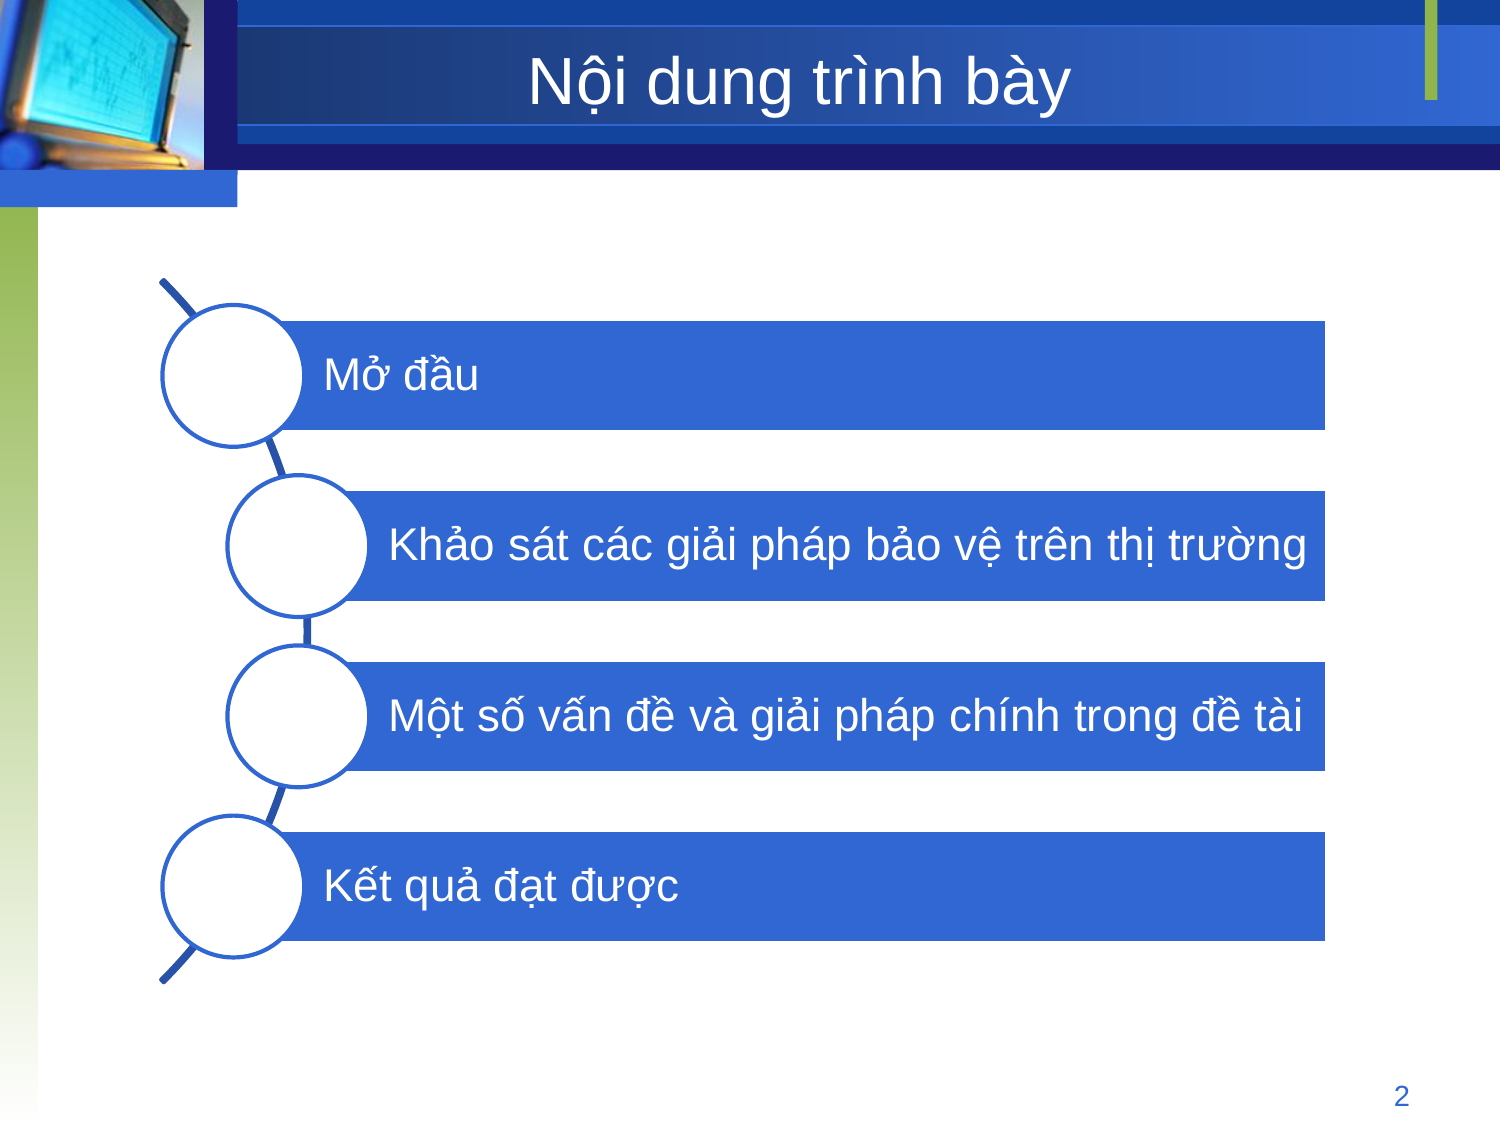

# Nội dung trình bày
Mở đầu
Khảo sát các giải pháp bảo vệ trên thị trường
Một số vấn đề và giải pháp chính trong đề tài
Kết quả đạt được
2